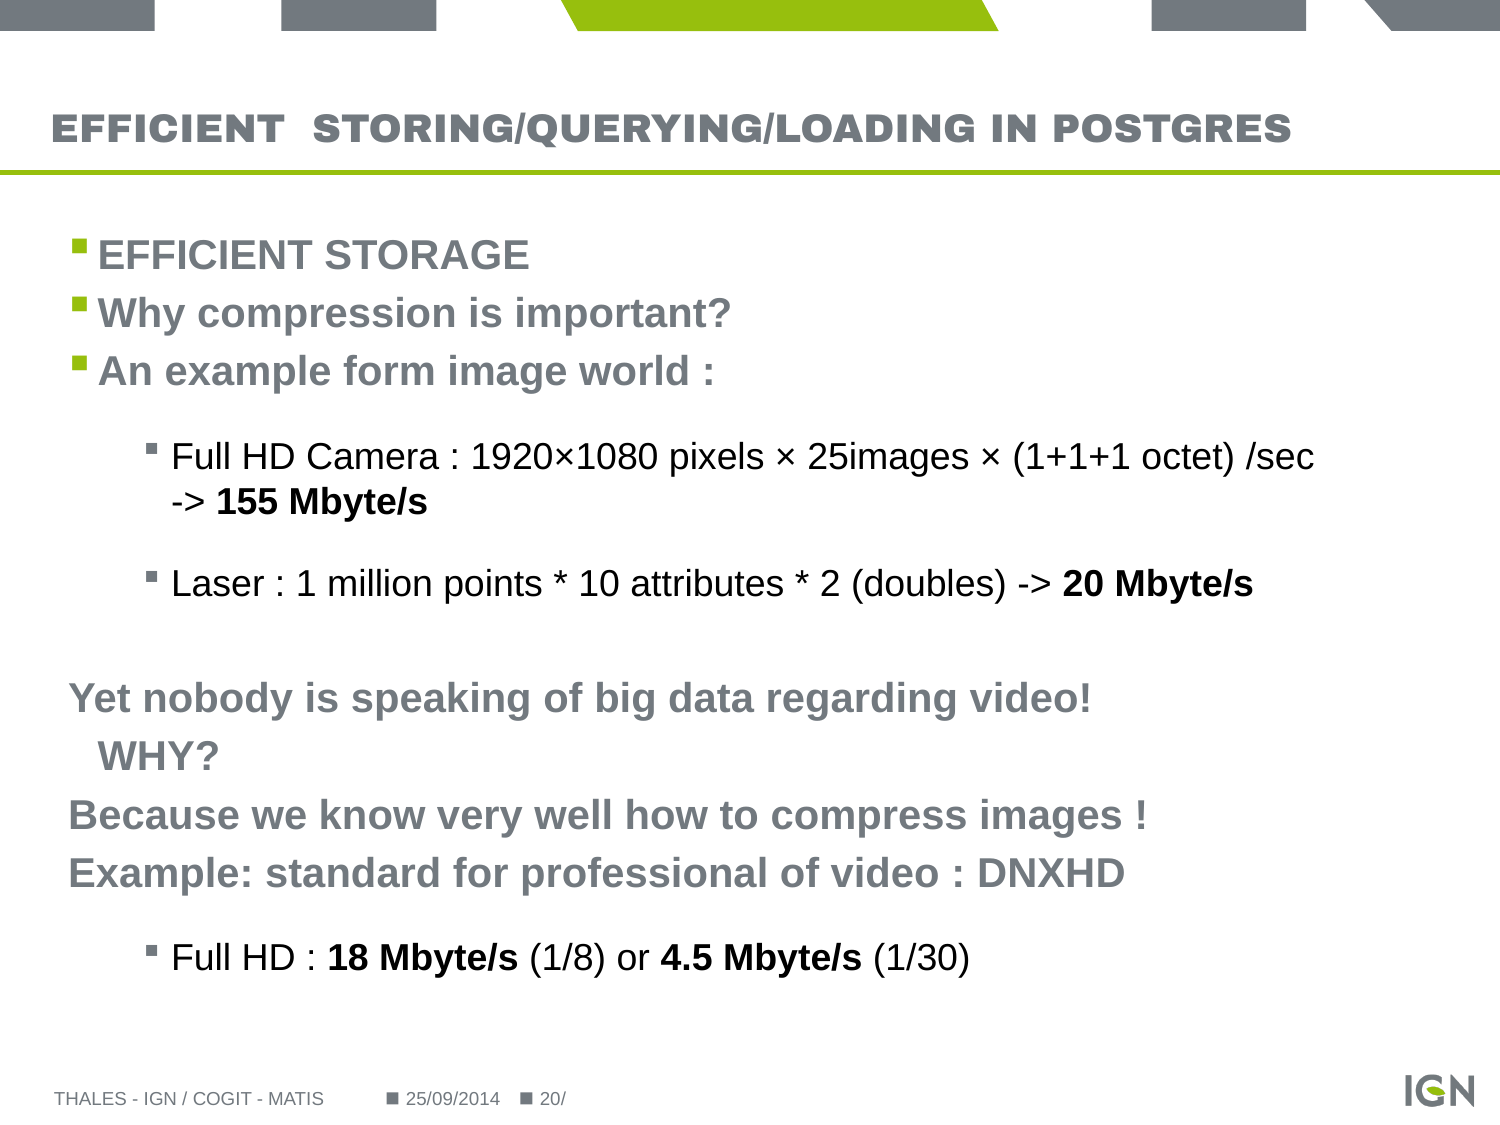

# efficient  storing/querying/Loading in postgres
Efficient storage
Why compression is important?
An example form image world :
Full HD Camera : 1920×1080 pixels × 25images × (1+1+1 octet) /sec
-> 155 Mbyte/s
Laser : 1 million points * 10 attributes * 2 (doubles) -> 20 Mbyte/s

Yet nobody is speaking of big data regarding video!
	WHY?
Because we know very well how to compress images !
Example: standard for professional of video : DNxHD
Full HD : 18 Mbyte/s (1/8) or 4.5 Mbyte/s (1/30)

Thales - IGN / COGIT - MATIS
25/09/2014
20/